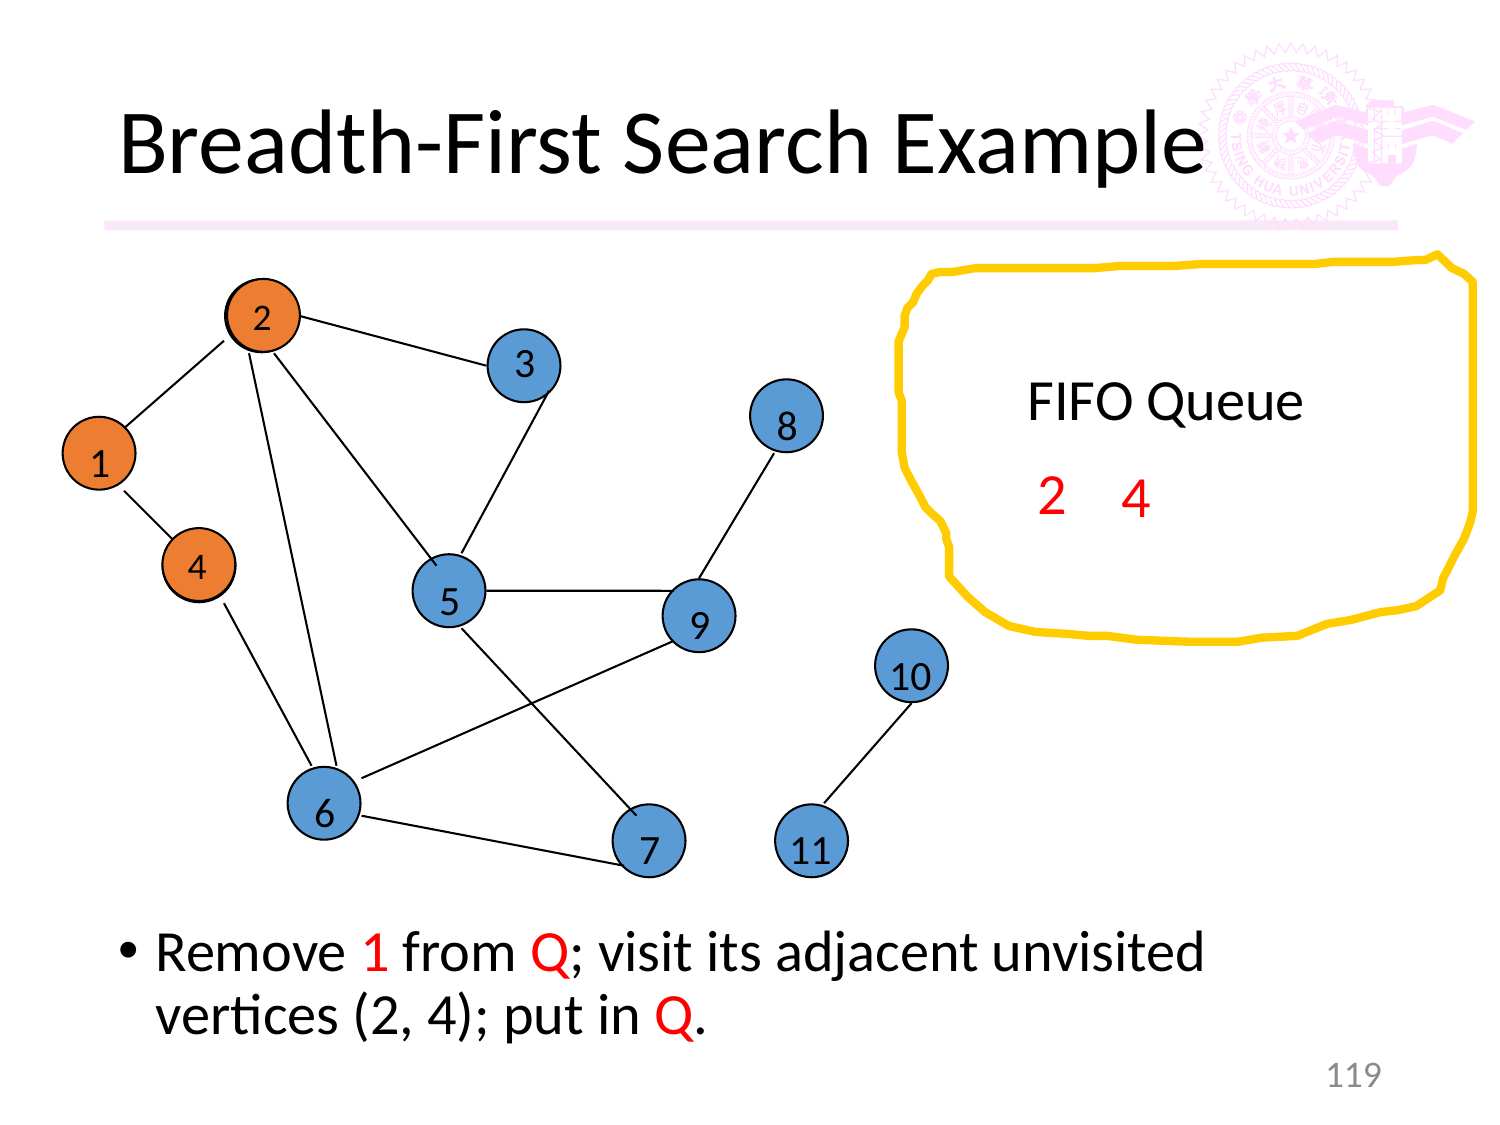

# Breadth-First Search Example

FIFO Queue
2

2

3

8

1

4

5

9

10

6

7
11
2
4
4
Remove 1 from Q; visit its adjacent unvisited vertices (2, 4); put in Q.
119